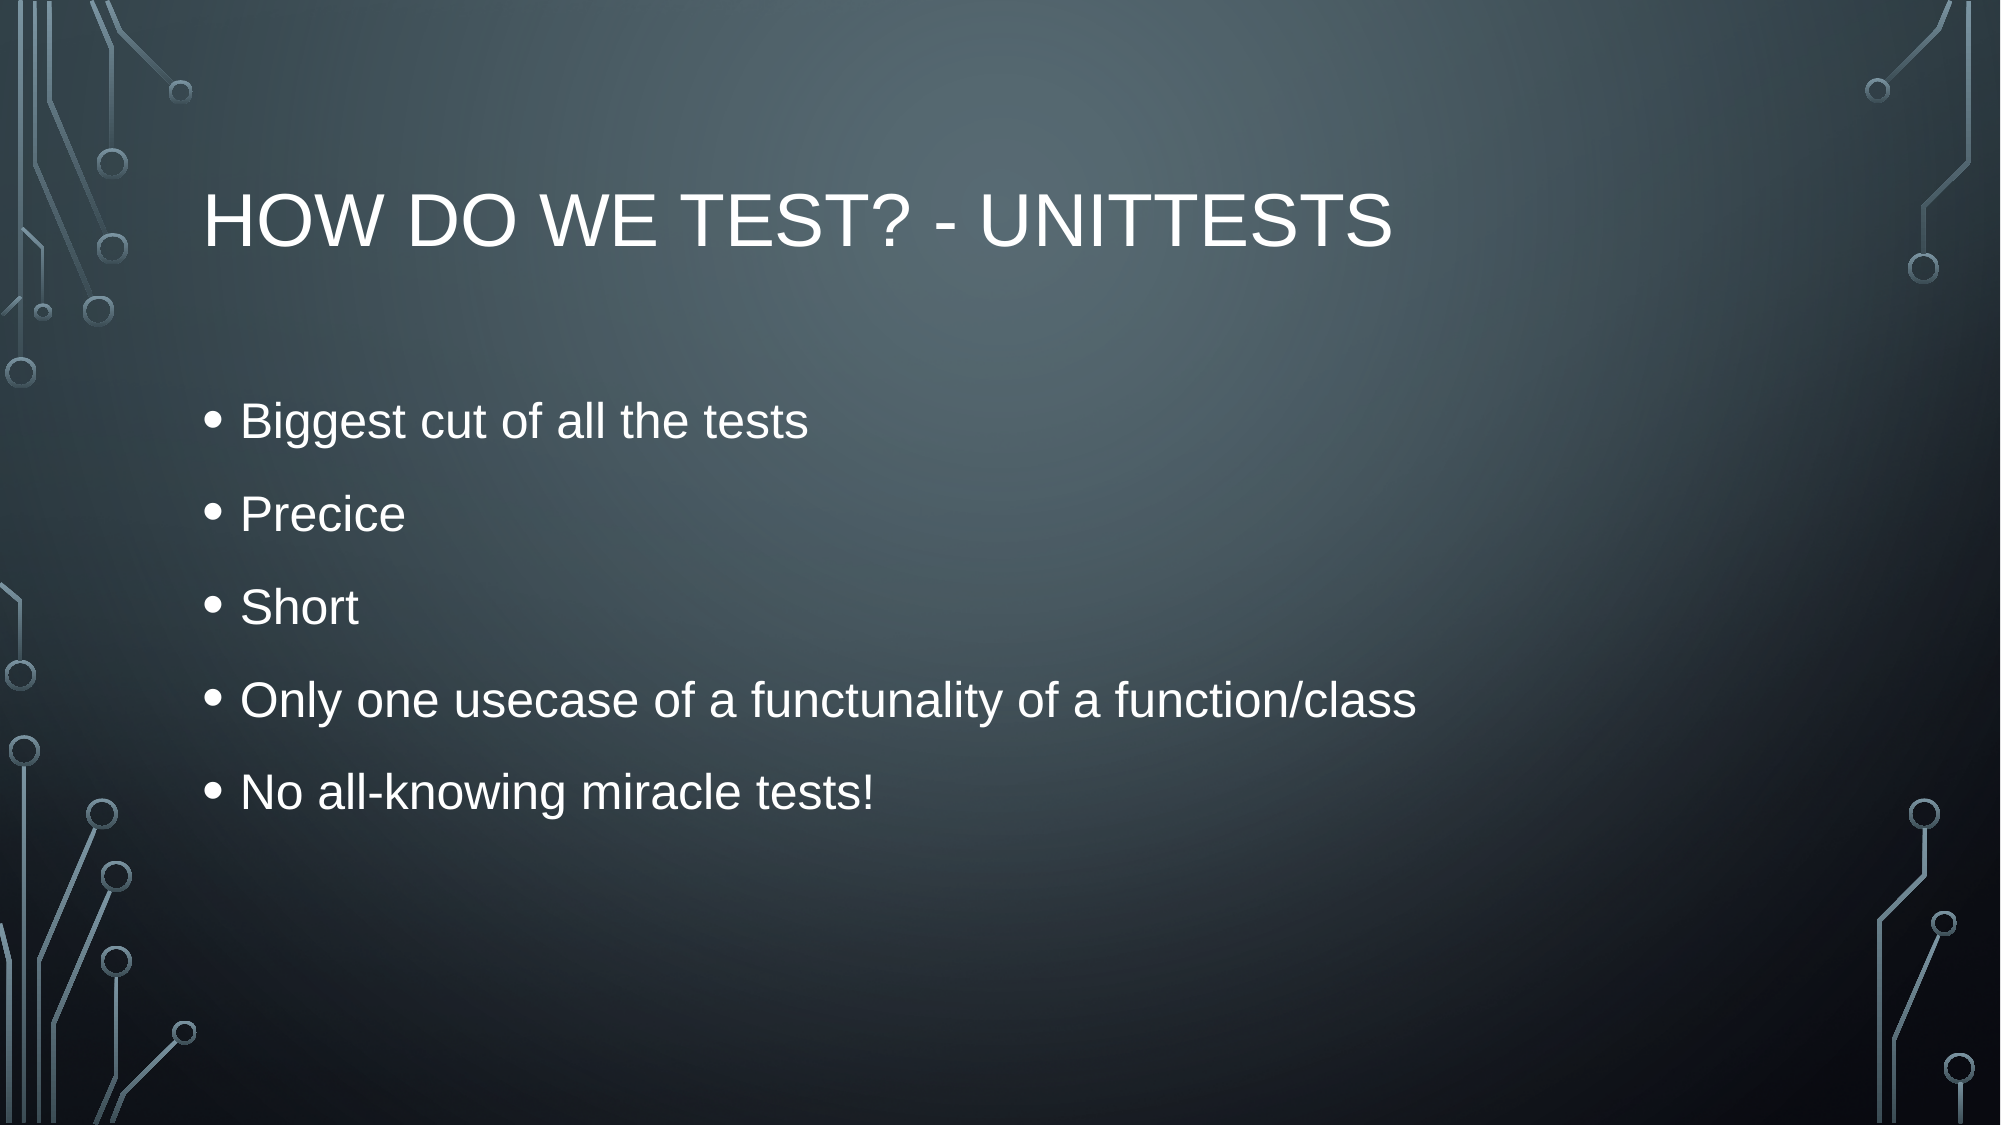

# How do we test? - UnitTests
Biggest cut of all the tests
Precice
Short
Only one usecase of a functunality of a function/class
No all-knowing miracle tests!